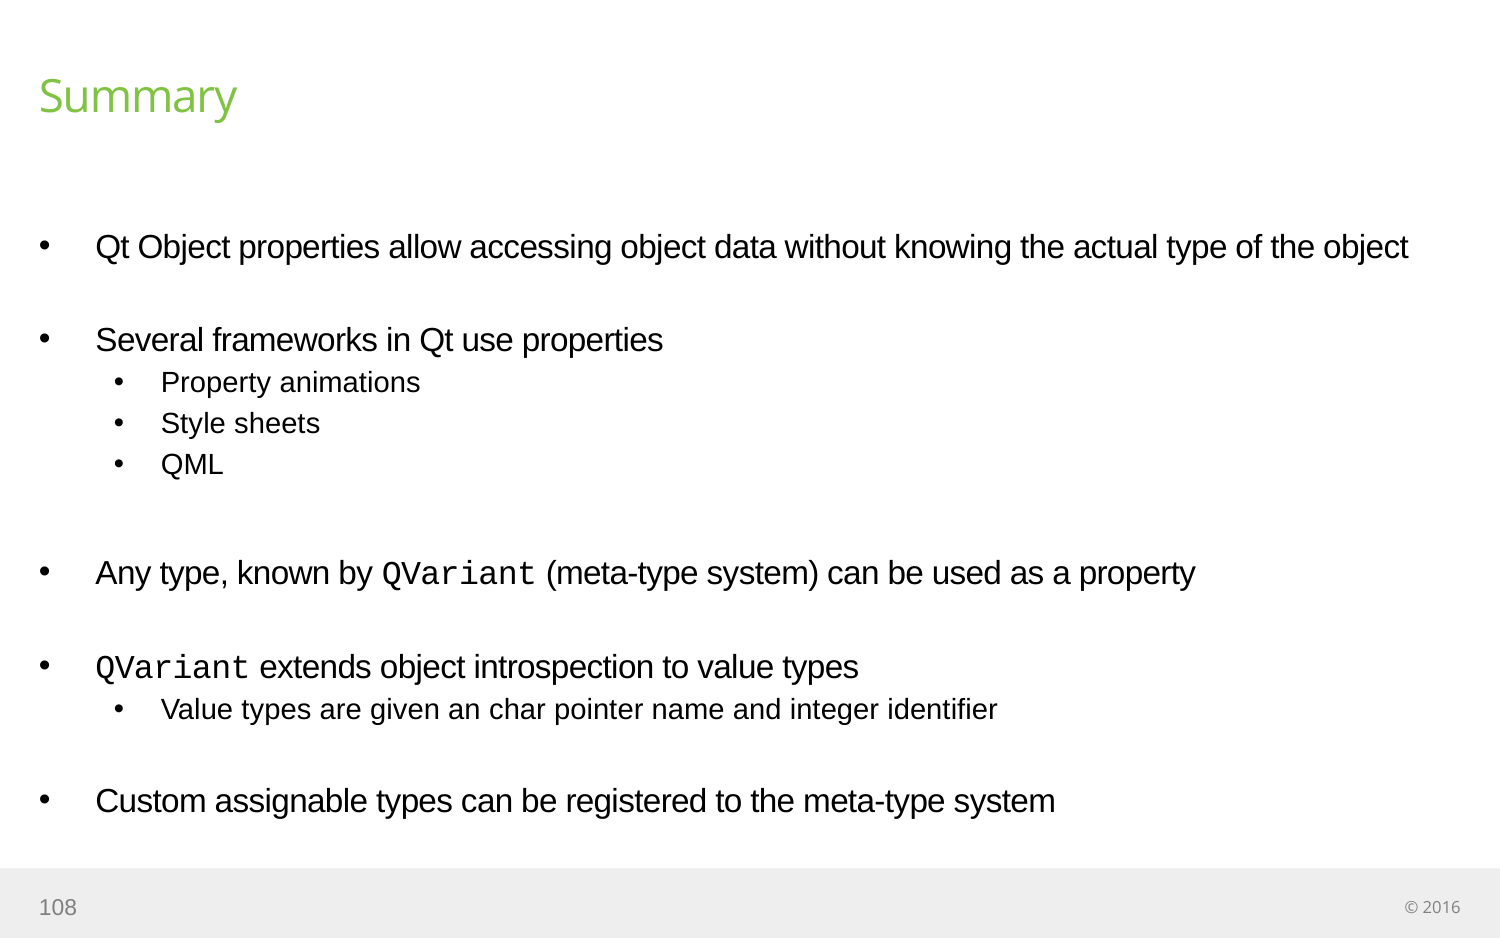

# Summary
Qt Object properties allow accessing object data without knowing the actual type of the object

Several frameworks in Qt use properties
Property animations
Style sheets
QML

Any type, known by QVariant (meta-type system) can be used as a property

QVariant extends object introspection to value types
Value types are given an char pointer name and integer identifier

Custom assignable types can be registered to the meta-type system
108
© 2016